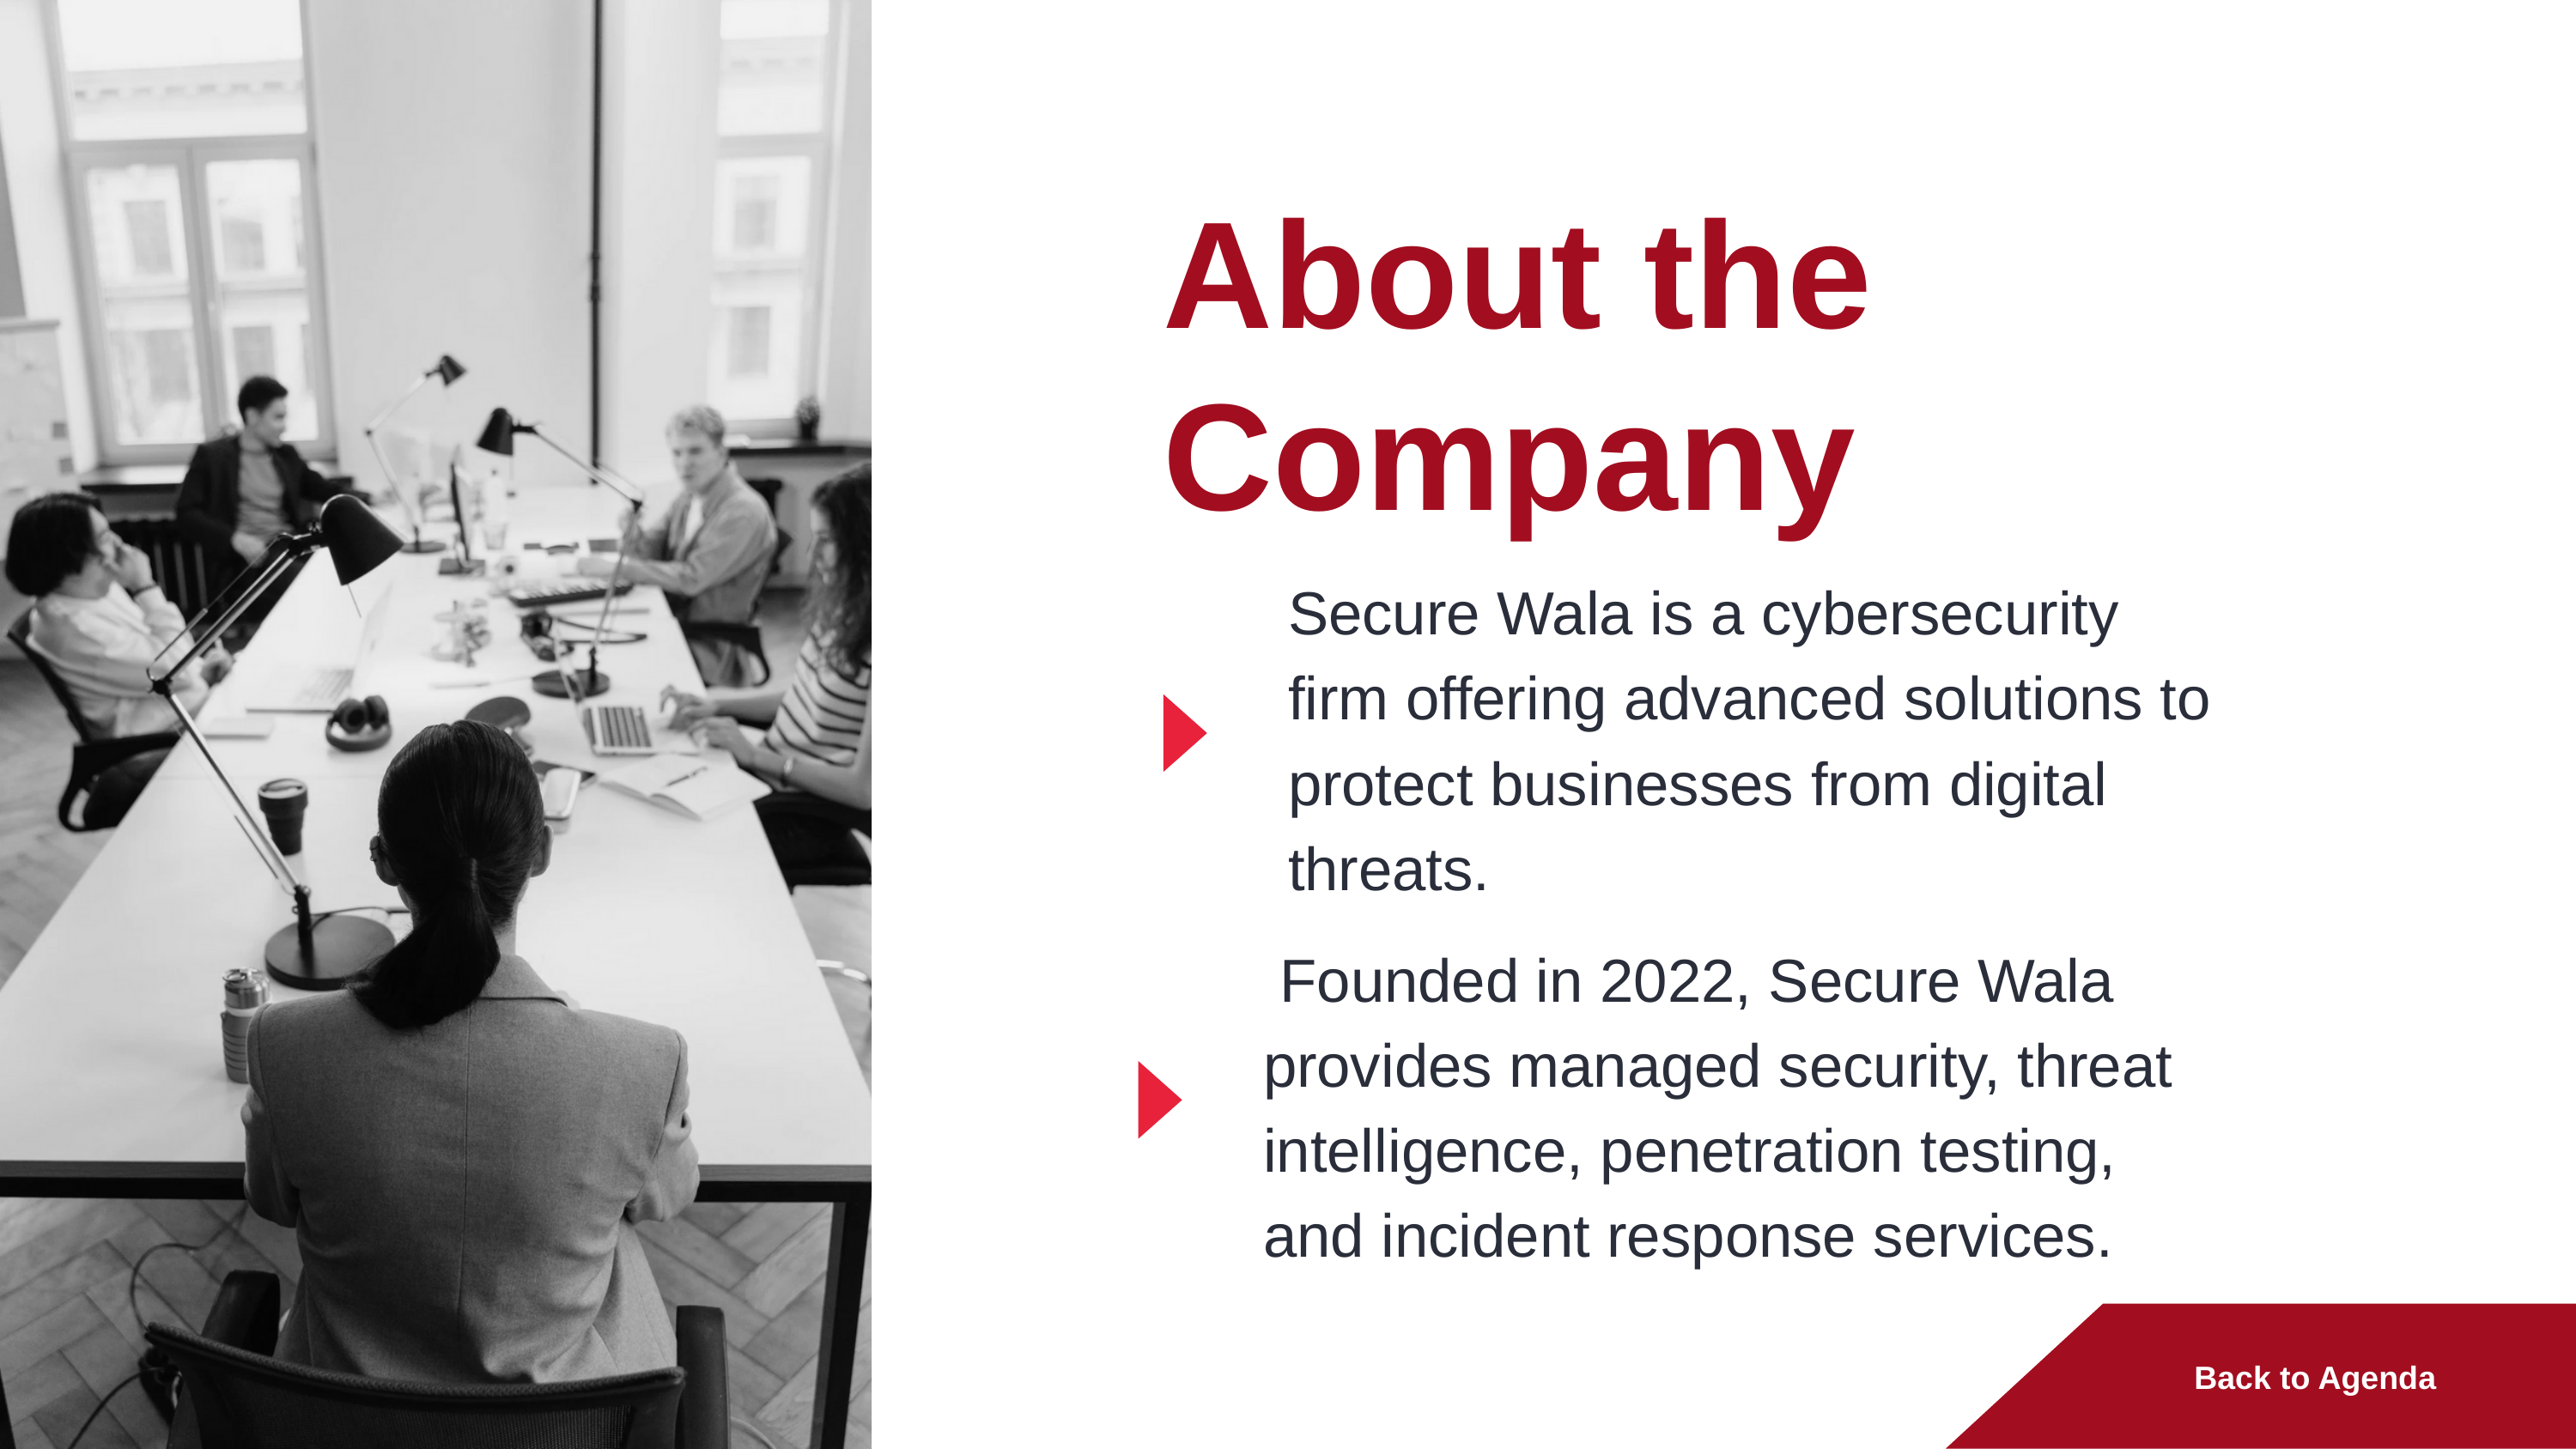

About the Company
Secure Wala is a cybersecurity firm offering advanced solutions to protect businesses from digital threats.

 Founded in 2022, Secure Wala provides managed security, threat intelligence, penetration testing, and incident response services.

Back to Agenda